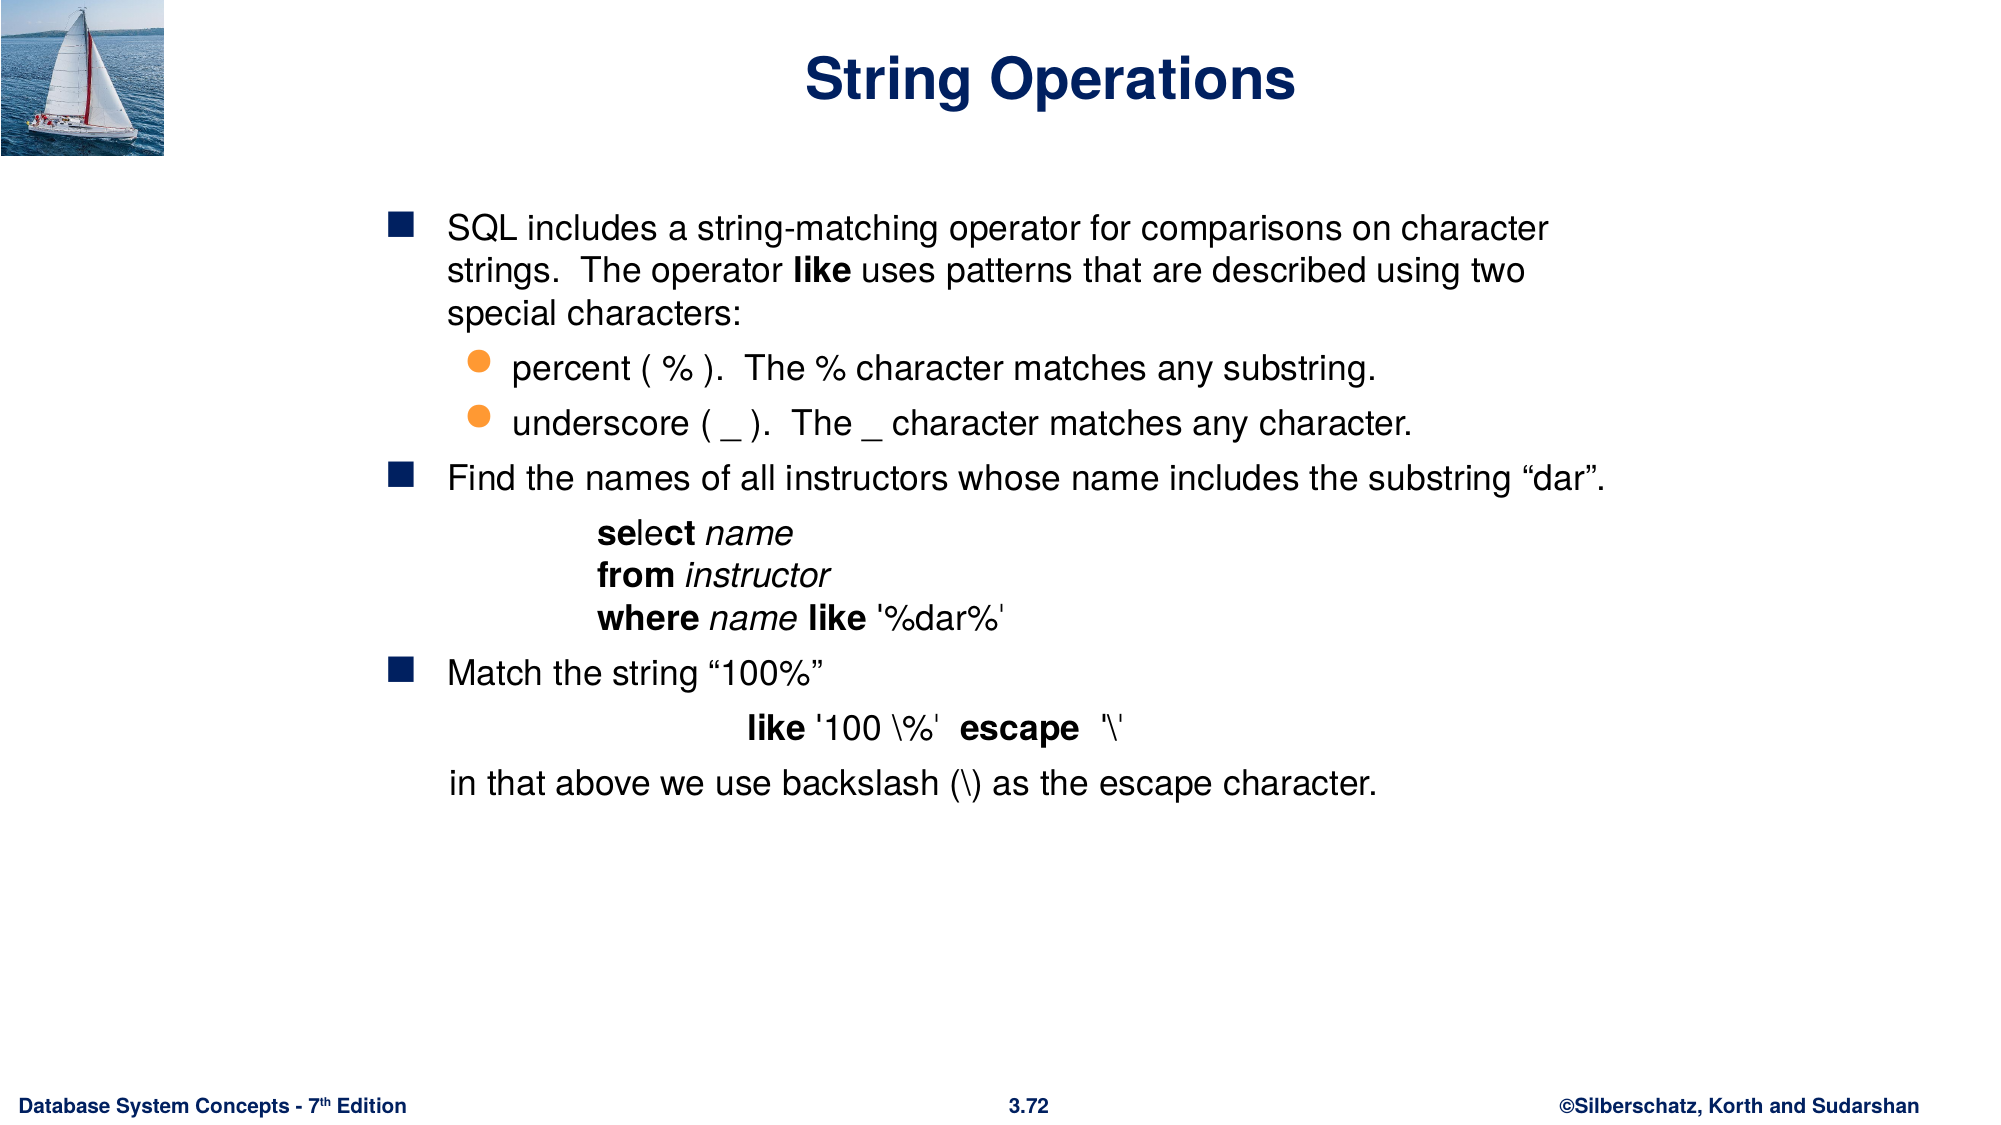

# String Operations
SQL includes a string-matching operator for comparisons on character strings.  The operator like uses patterns that are described using two special characters:
percent ( % ).  The % character matches any substring.
underscore ( _ ).  The _ character matches any character.
Find the names of all instructors whose name includes the substring “dar”.
		select name
	from instructor
	where name like '%dar%'
Match the string “100%”
			like '100 \%'  escape  '\'
      in that above we use backslash (\) as the escape character.